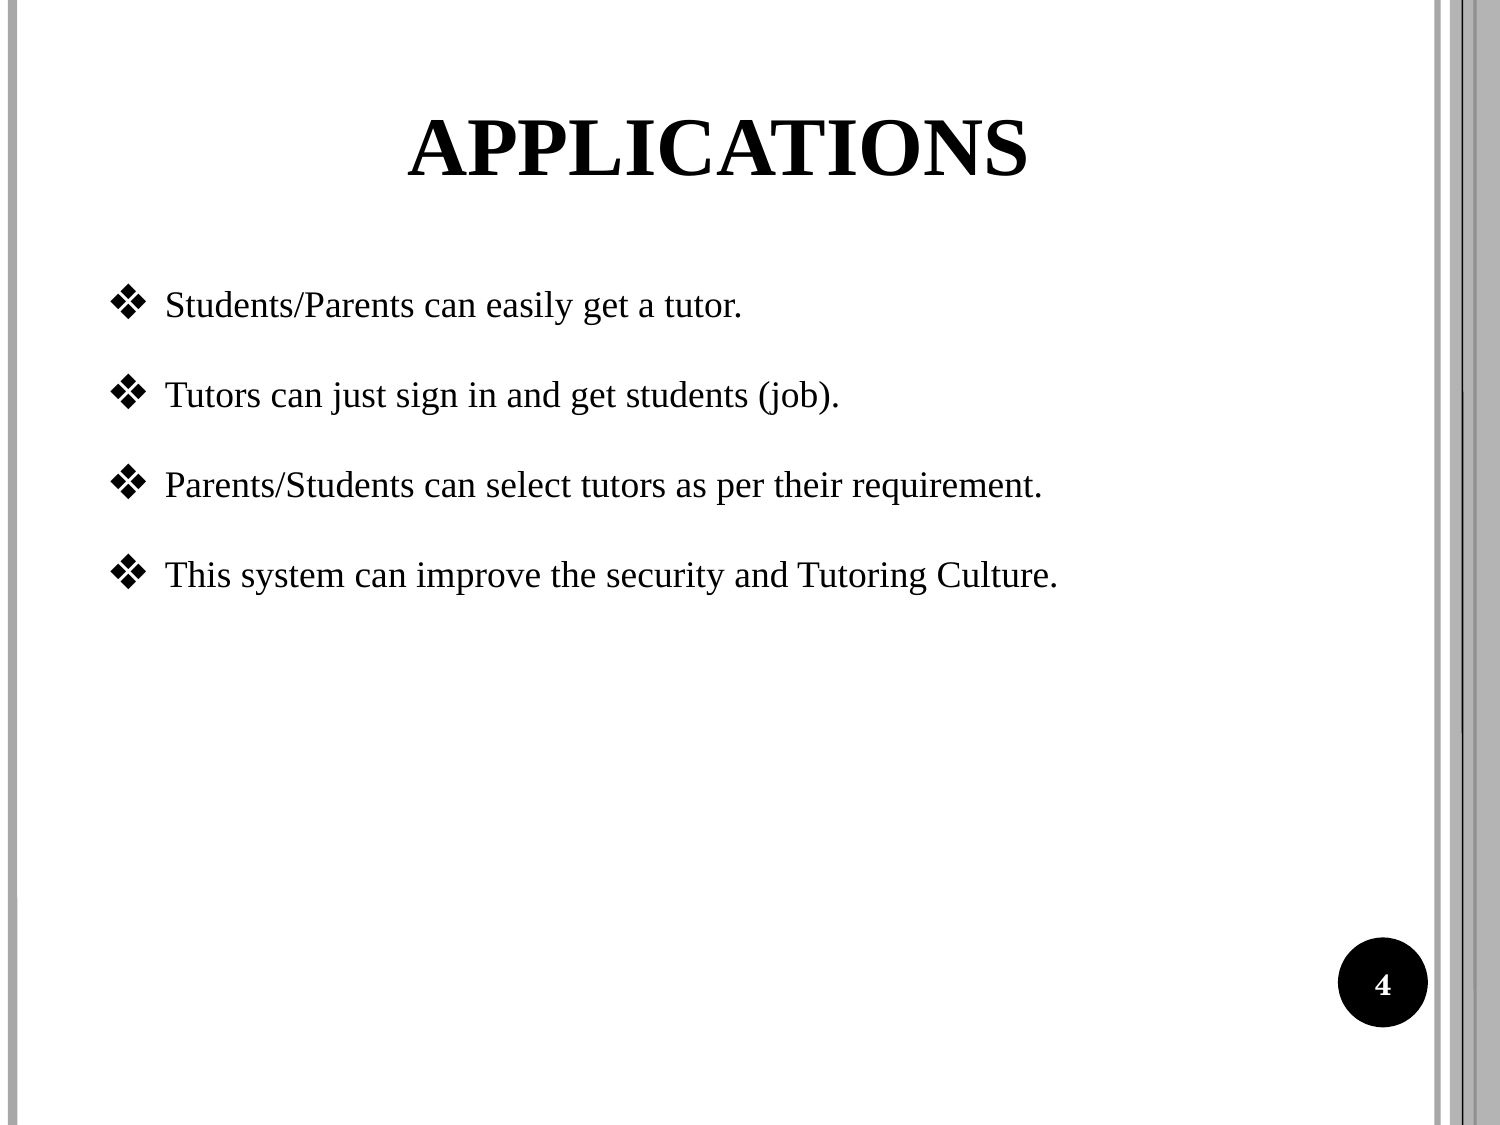

APPLICATIONS

Students/Parents can easily get a tutor.

Tutors can just sign in and get students (job).

Parents/Students can select tutors as per their requirement.

This system can improve the security and Tutoring Culture.
4